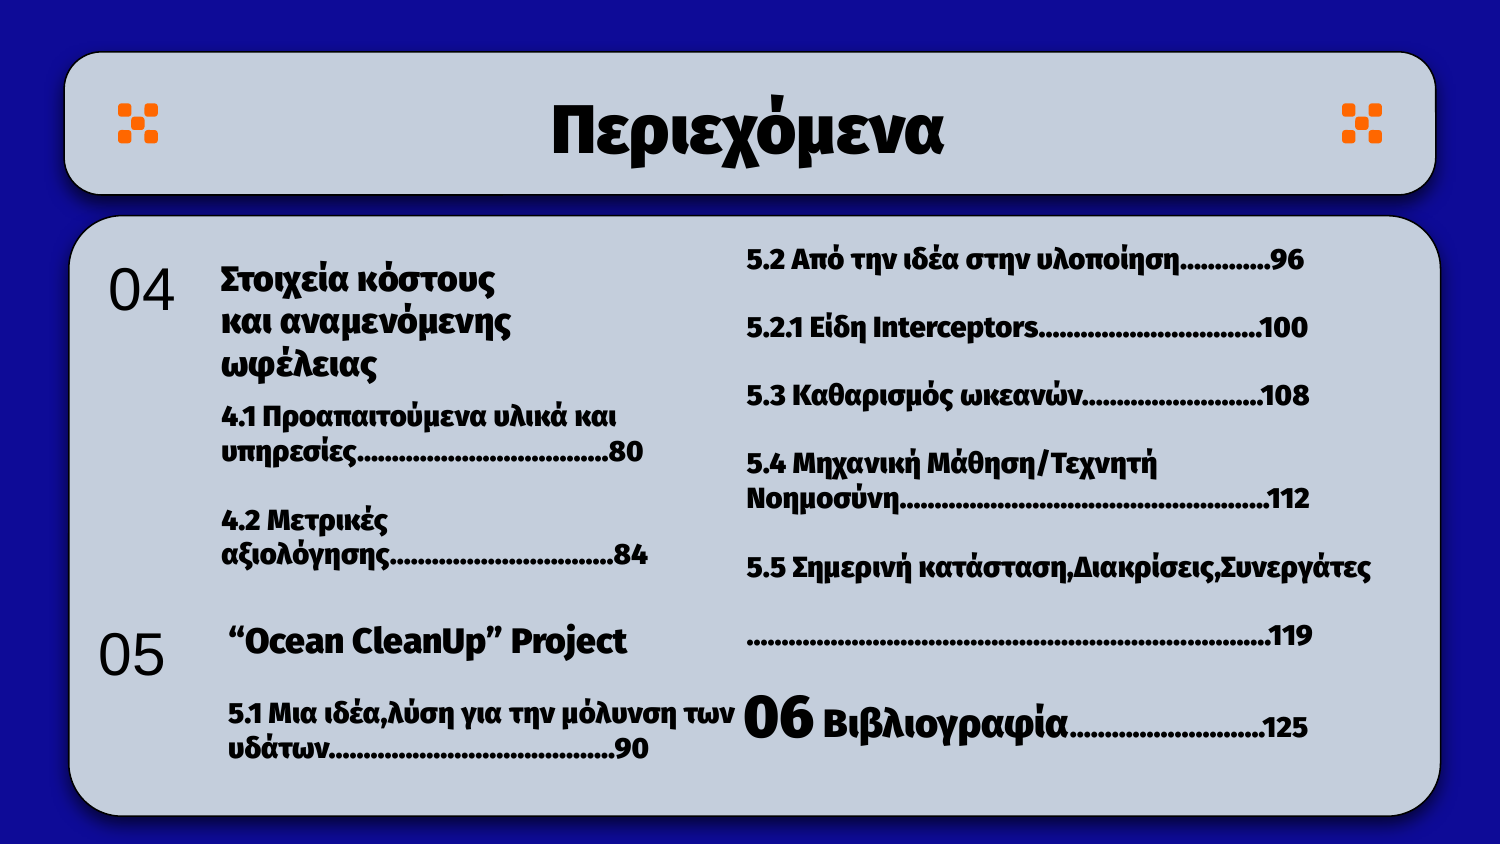

Περιεχόμενα

5.2 Από την ιδέα στην υλοποίηση………….96
5.2.1 Είδη Interceptors……………………….….100
5.3 Καθαρισμός ωκεανών………………….….108
5.4 Μηχανική Μάθηση/Τεχνητή Νοημοσύνη……………………………………….…....112
5.5 Σημερινή κατάσταση,Διακρίσεις,Συνεργάτες
………………………………………………………..……….119

04
Στοιχεία κόστους και αναμενόμενης ωφέλειας

4.1 Προαπαιτούμενα υλικά και υπηρεσίες………………………………80
4.2 Μετρικές αξιολόγησης……………………..……84

05
“Ocean CleanUp” Project
5.1 Μια ιδέα,λύση για την μόλυνση των υδάτων…………………..………………90
06 Βιβλιογραφία………………..……..125